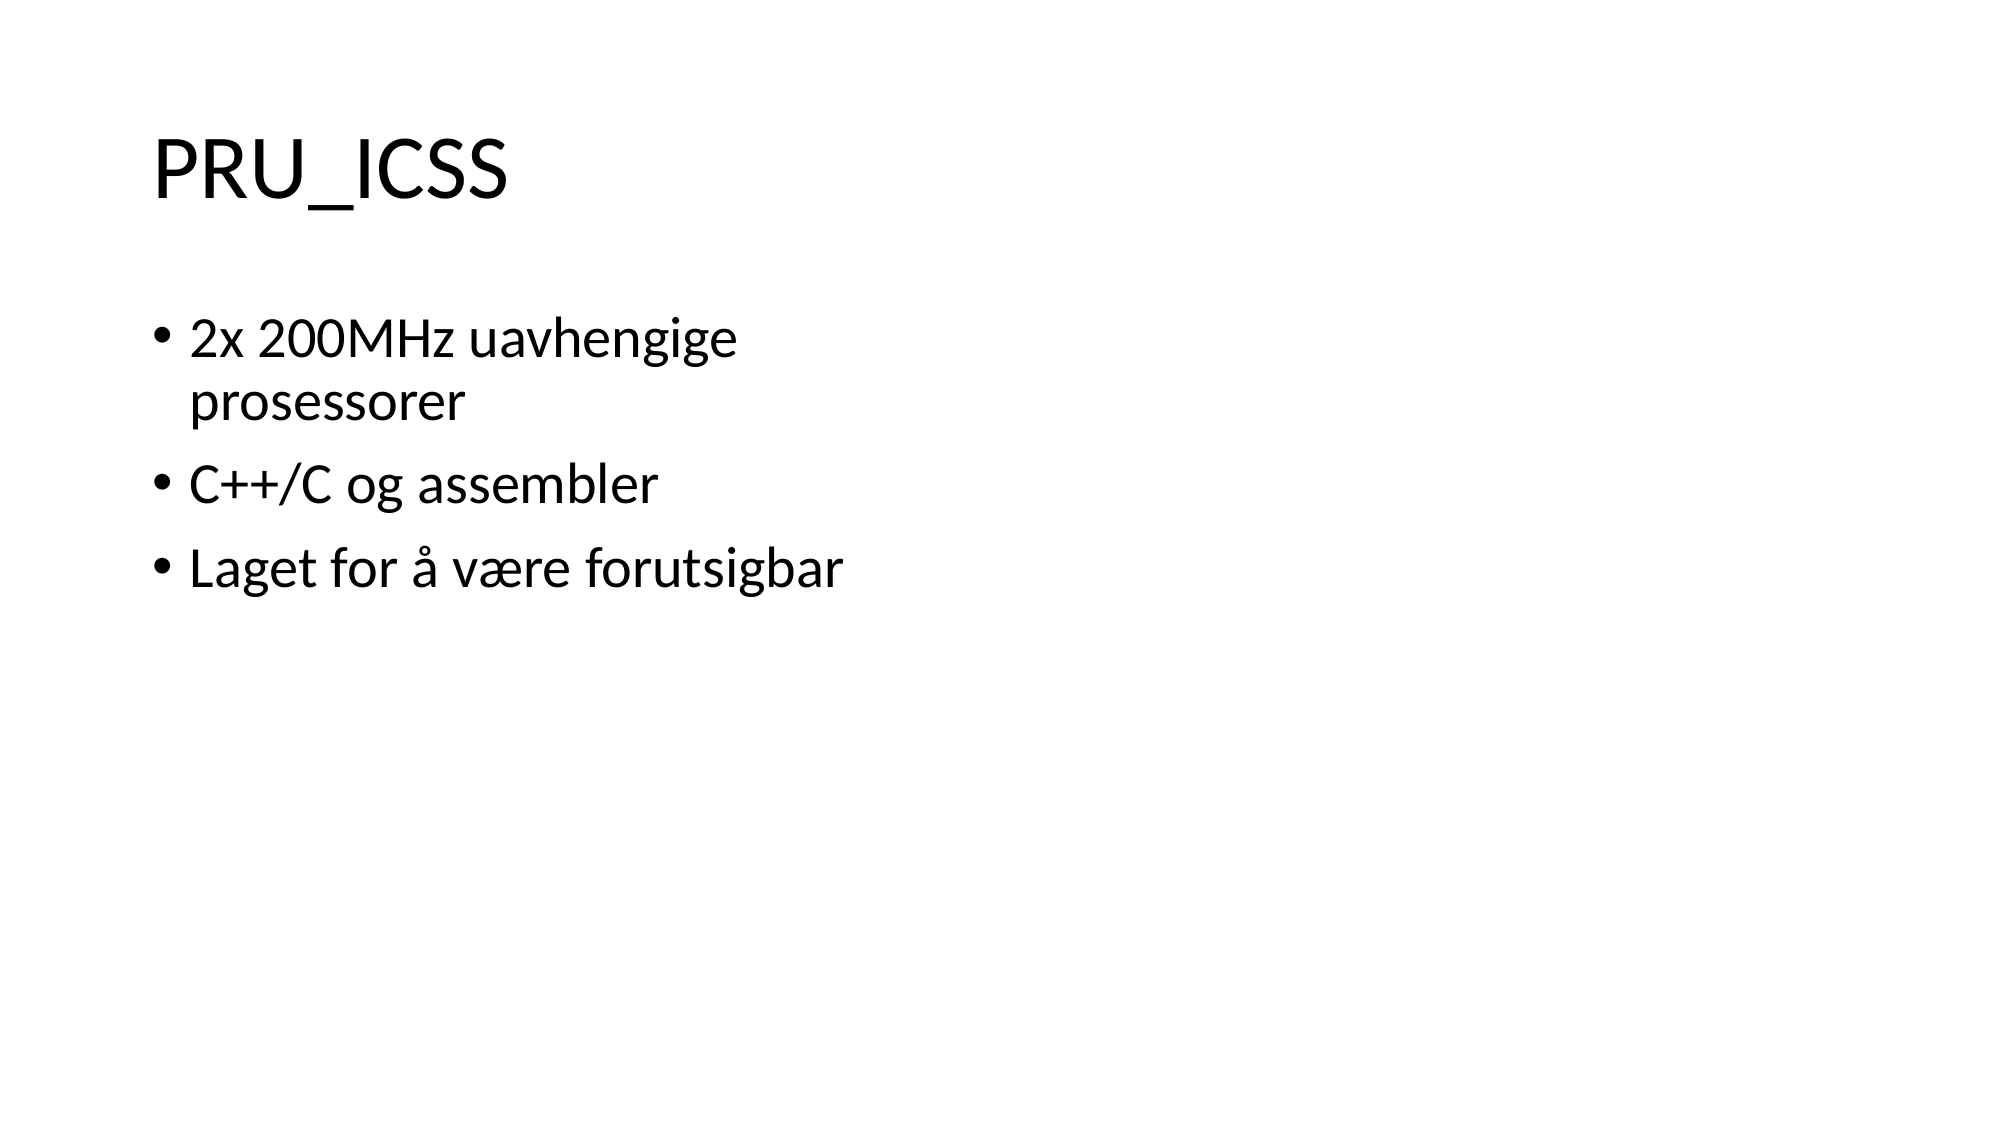

# PRU_ICSS
2x 200MHz uavhengige prosessorer
C++/C og assembler
Laget for å være forutsigbar